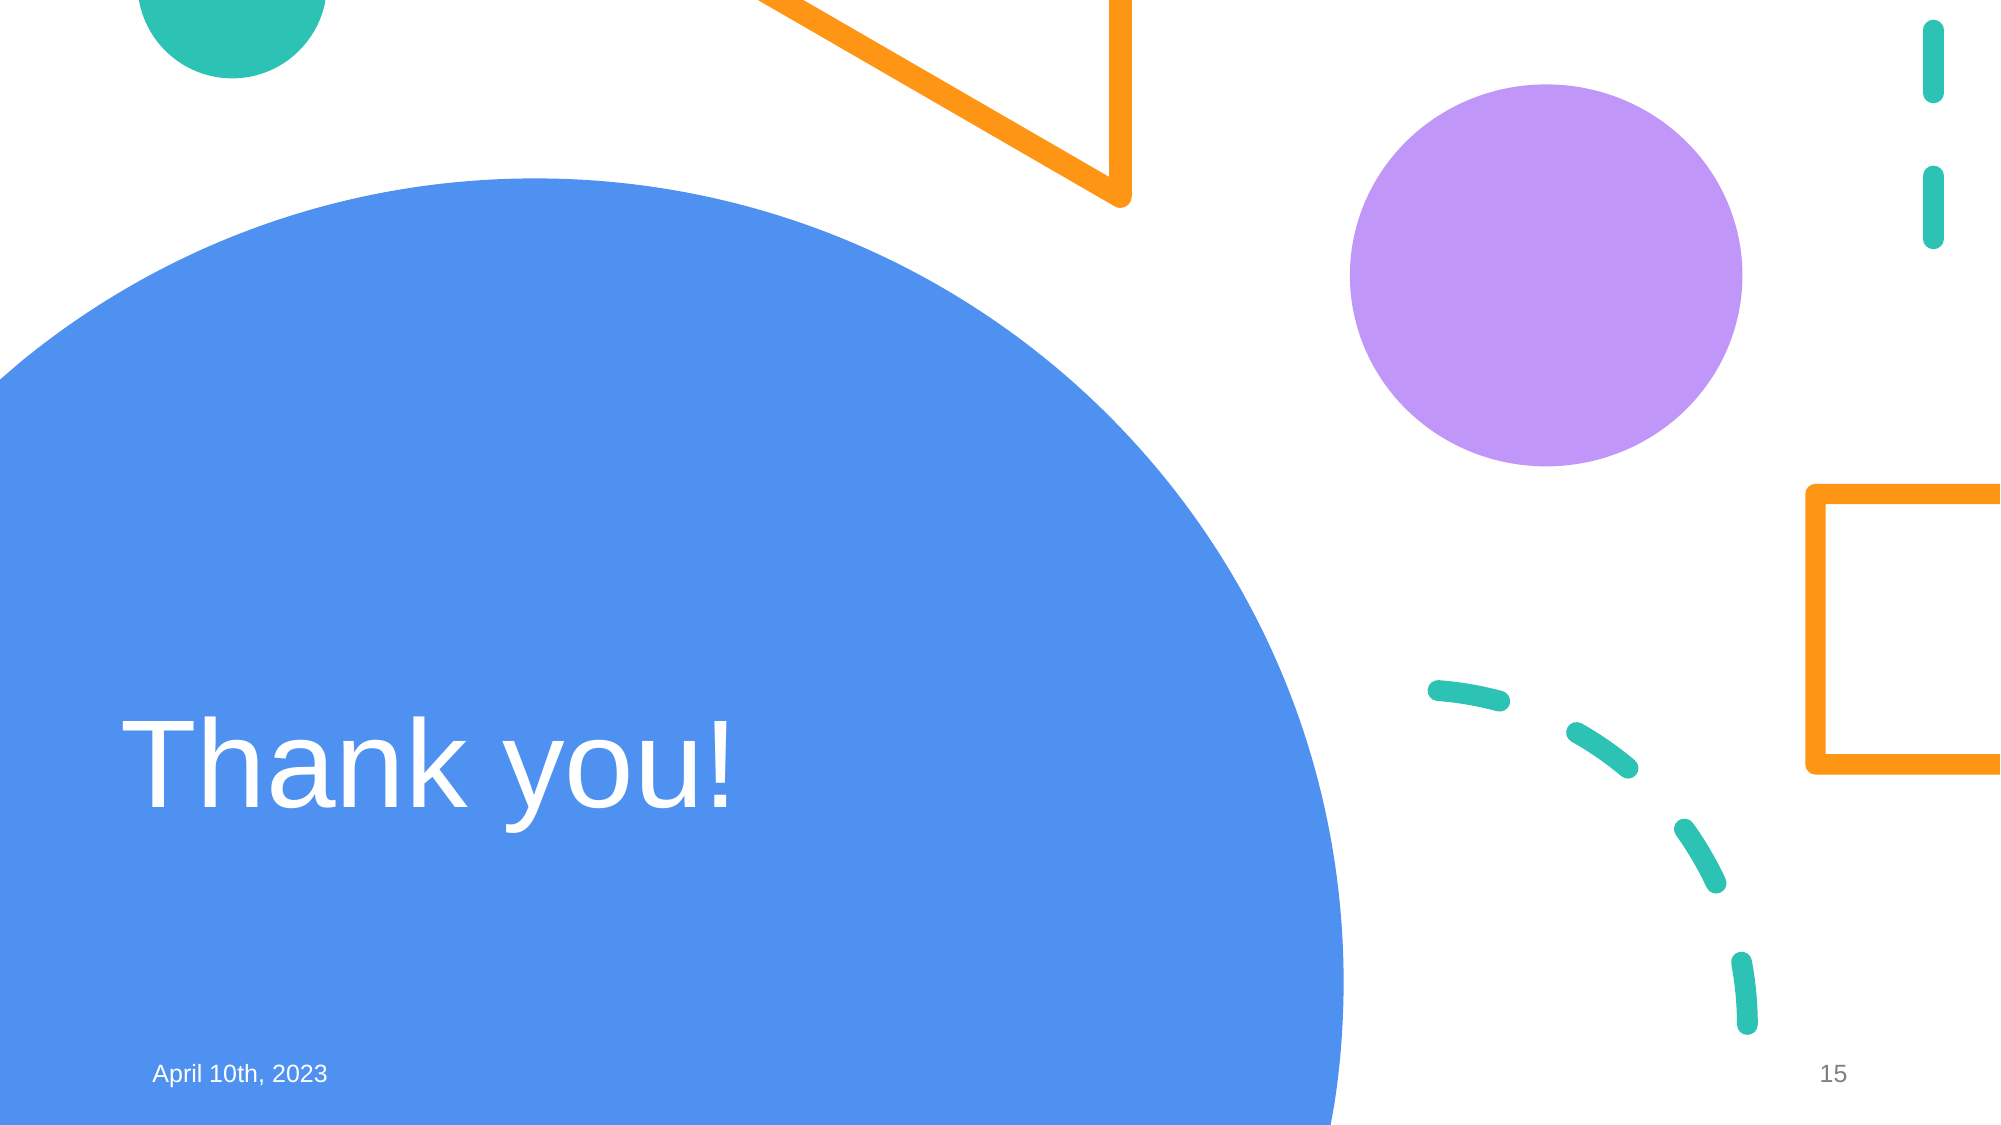

# Thank you!

April 10th, 2023
15